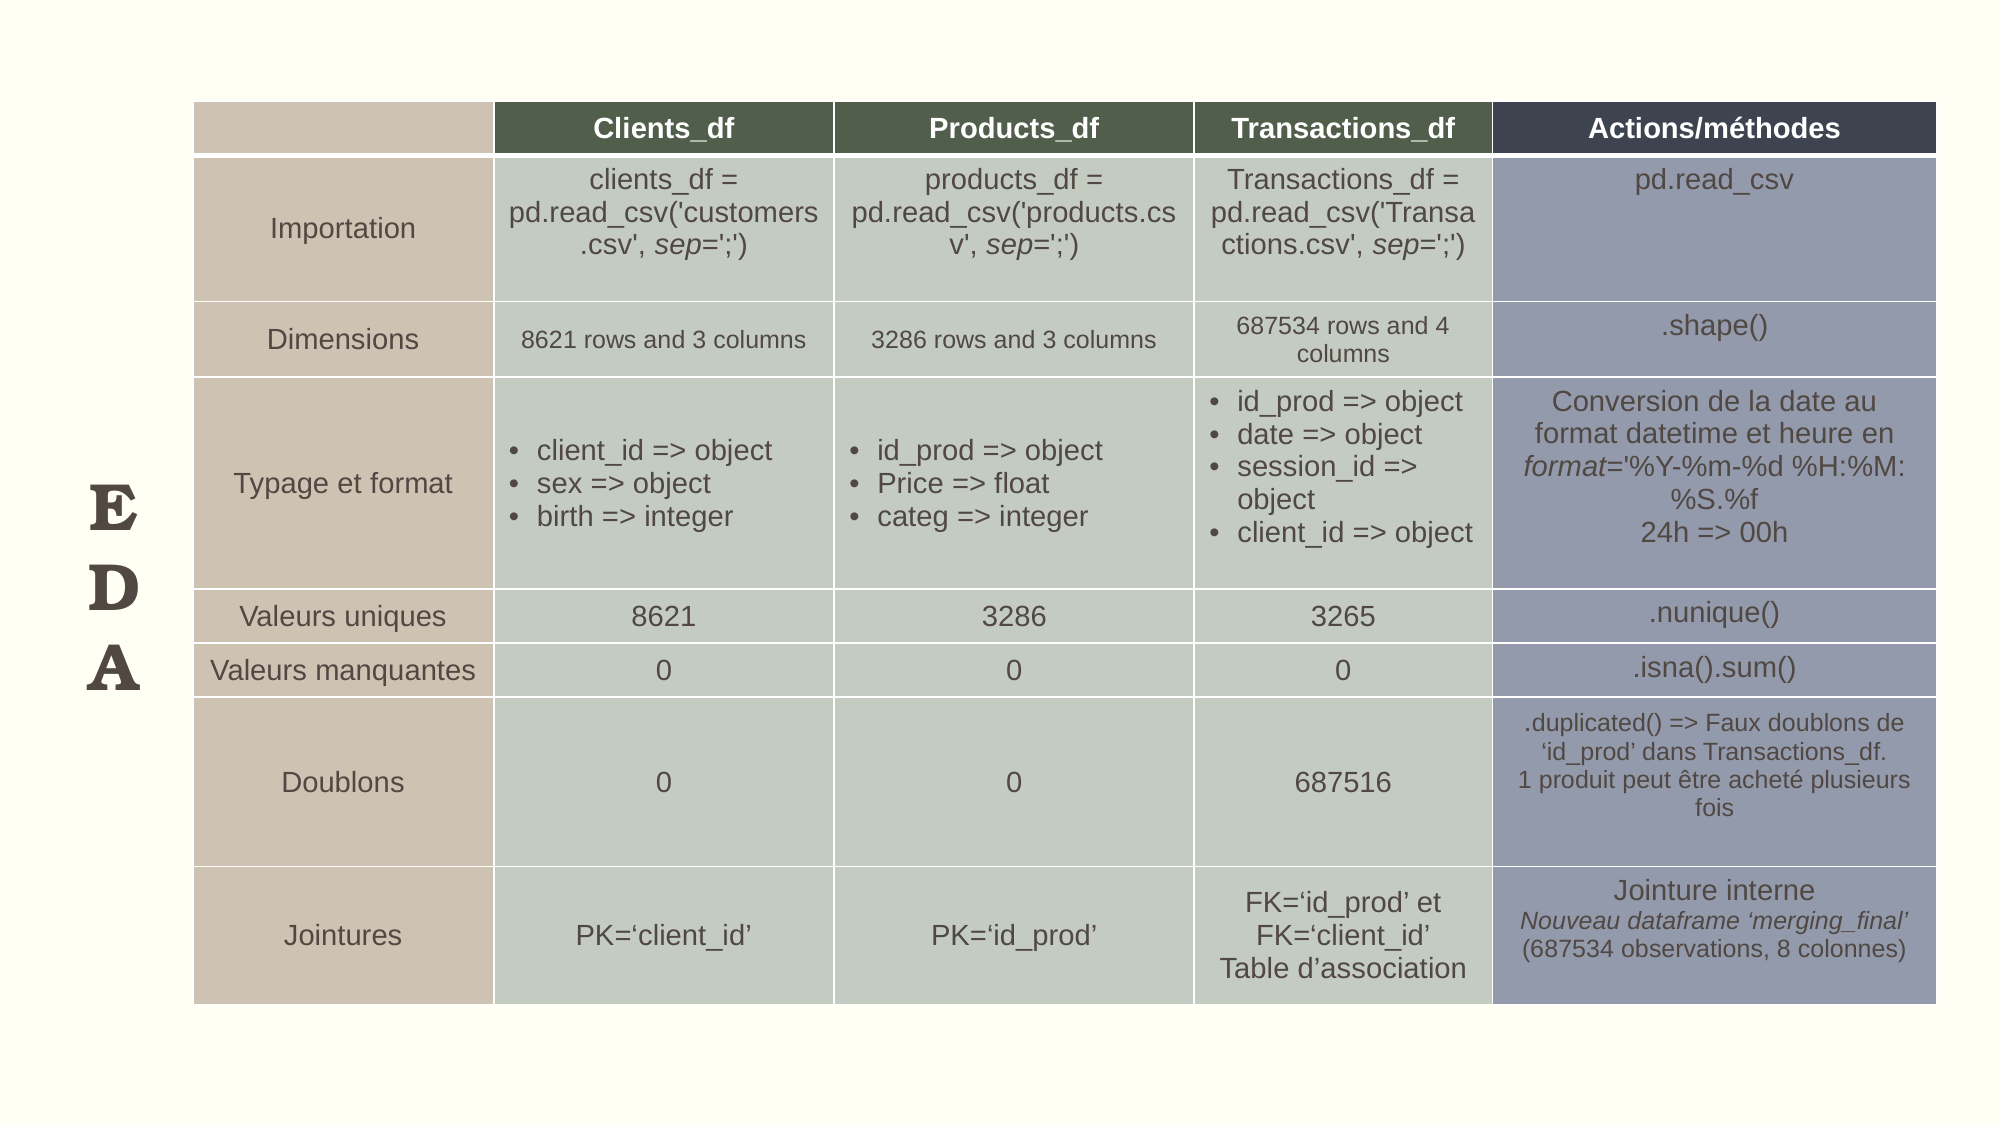

|  | Clients\_df | Products\_df | Transactions\_df | Actions/méthodes |
| --- | --- | --- | --- | --- |
| Importation | clients\_df = pd.read\_csv('customers.csv', sep=';') | products\_df = pd.read\_csv('products.csv', sep=';') | Transactions\_df = pd.read\_csv('Transactions.csv', sep=';') | pd.read\_csv |
| Dimensions | 8621 rows and 3 columns | 3286 rows and 3 columns | 687534 rows and 4 columns | .shape() |
| Typage et format | client\_id => object sex => object birth => integer | id\_prod => object Price => float categ => integer | id\_prod => object date => object session\_id => object client\_id => object | Conversion de la date au format datetime et heure en format='%Y-%m-%d %H:%M:%S.%f 24h => 00h |
| Valeurs uniques | 8621 | 3286 | 3265 | .nunique() |
| Valeurs manquantes | 0 | 0 | 0 | .isna().sum() |
| Doublons | 0 | 0 | 687516 | .duplicated() => Faux doublons de ‘id\_prod’ dans Transactions\_df. 1 produit peut être acheté plusieurs fois |
| Jointures | PK=‘client\_id’ | PK=‘id\_prod’ | FK=‘id\_prod’ et FK=‘client\_id’ Table d’association | Jointure interne Nouveau dataframe ‘merging\_final’ (687534 observations, 8 colonnes) |
EDA